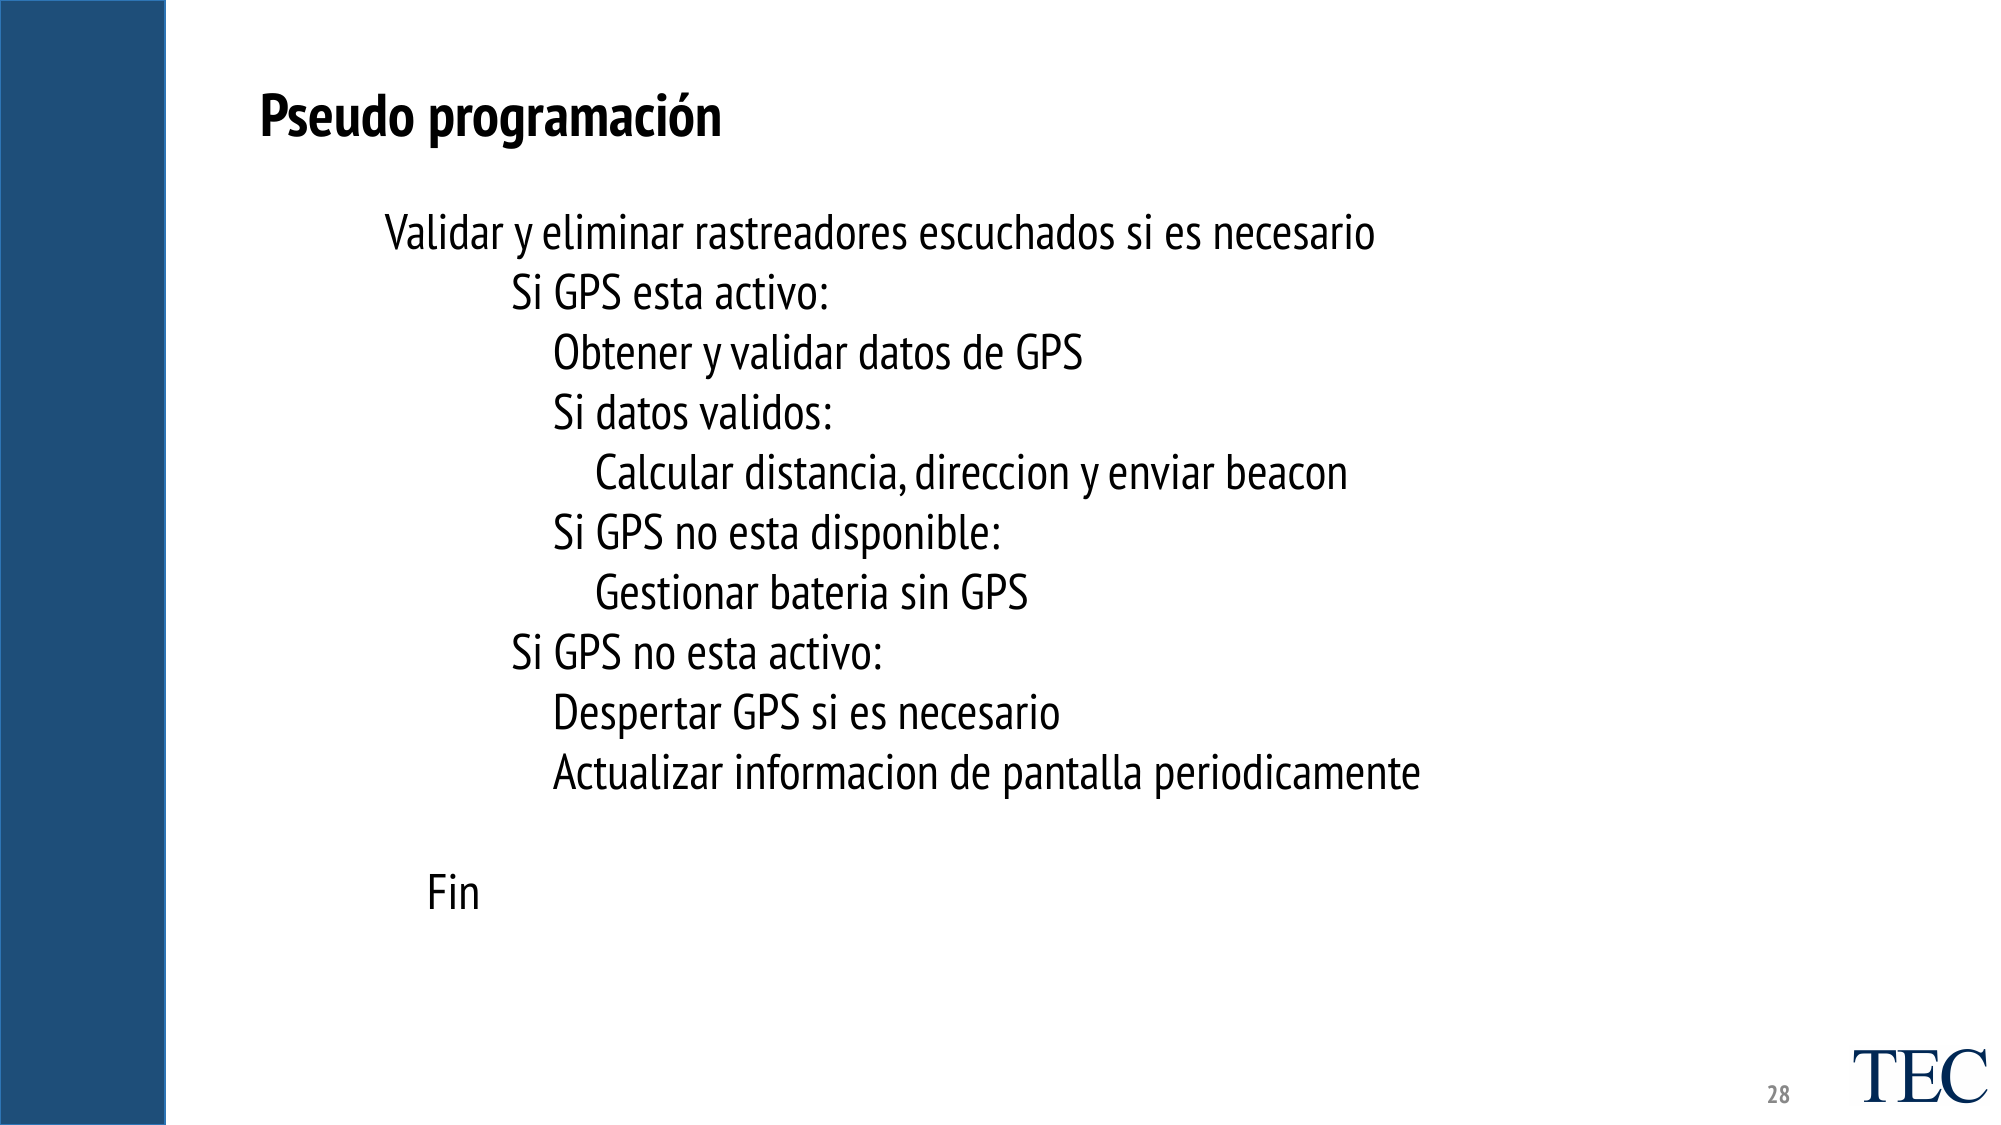

Pseudo programación
Validar y eliminar rastreadores escuchados si es necesario
            Si GPS esta activo:
                Obtener y validar datos de GPS
                Si datos validos:
                    Calcular distancia, direccion y enviar beacon
                Si GPS no esta disponible:
                    Gestionar bateria sin GPS
            Si GPS no esta activo:
                Despertar GPS si es necesario
                Actualizar informacion de pantalla periodicamente

    Fin

28